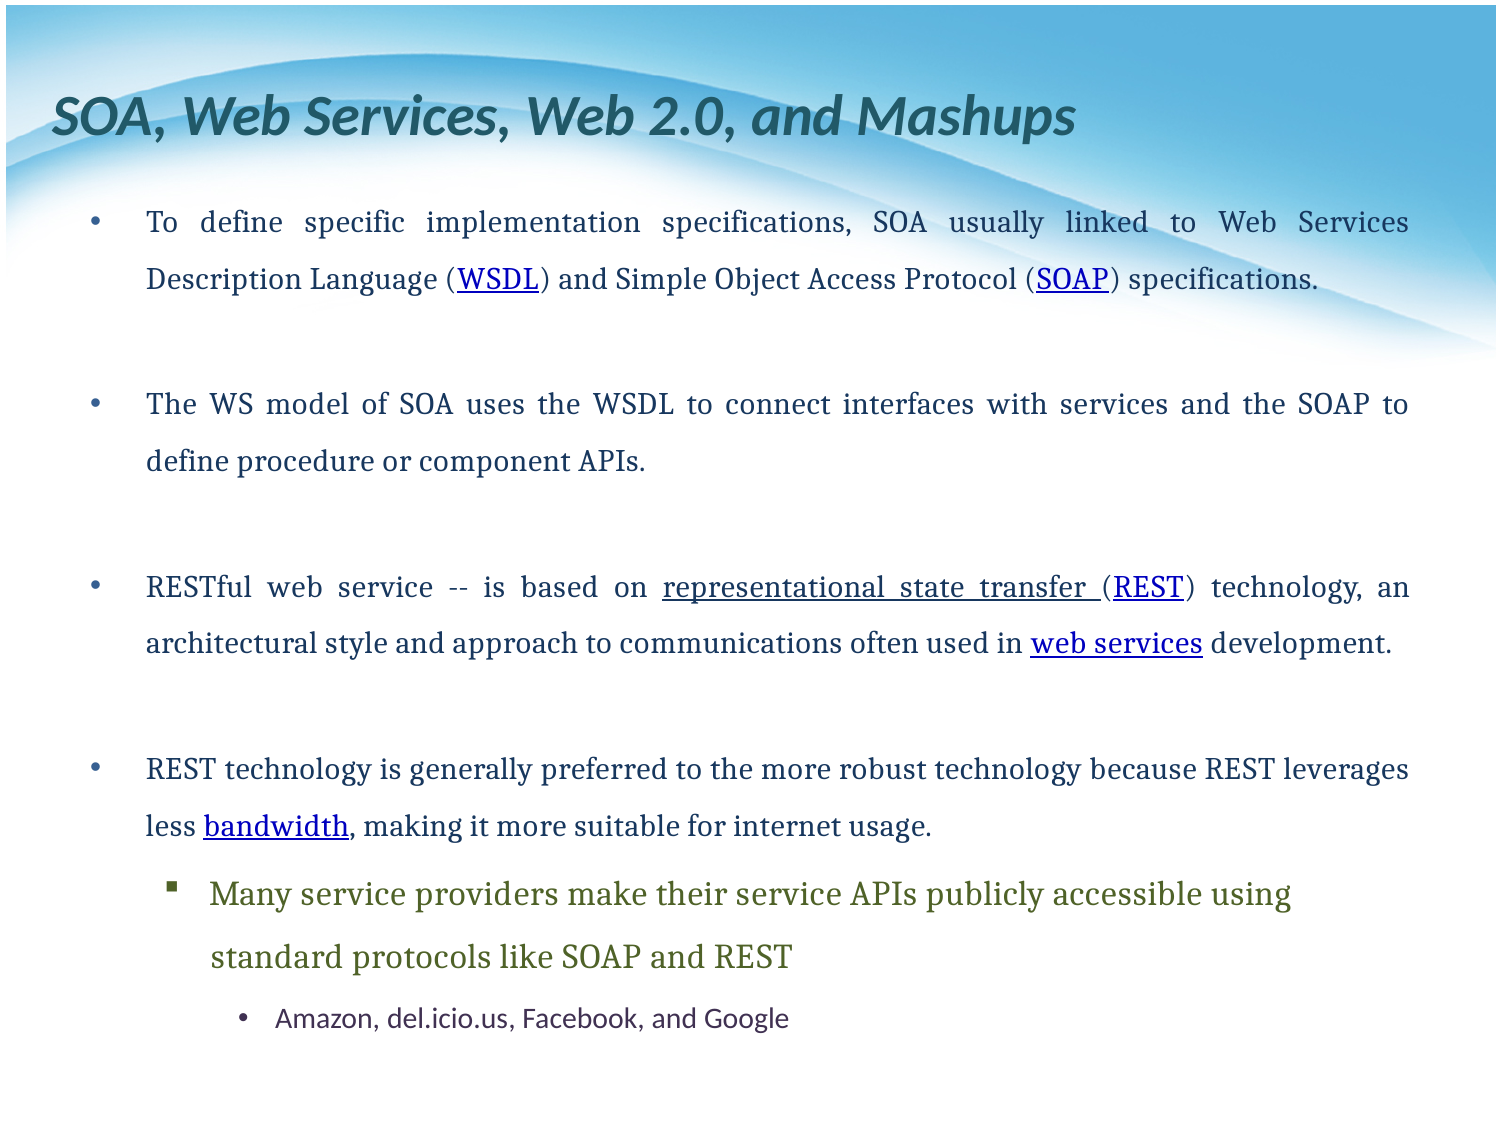

# SOA, Web Services, Web 2.0, and Mashups
To define specific implementation specifications, SOA usually linked to Web Services Description Language (WSDL) and Simple Object Access Protocol (SOAP) specifications.

The WS model of SOA uses the WSDL to connect interfaces with services and the SOAP to define procedure or component APIs.

RESTful web service -- is based on representational state transfer (REST) technology, an architectural style and approach to communications often used in web services development.

REST technology is generally preferred to the more robust technology because REST leverages less bandwidth, making it more suitable for internet usage.
Many service providers make their service APIs publicly accessible using standard protocols like SOAP and REST
Amazon, del.icio.us, Facebook, and Google